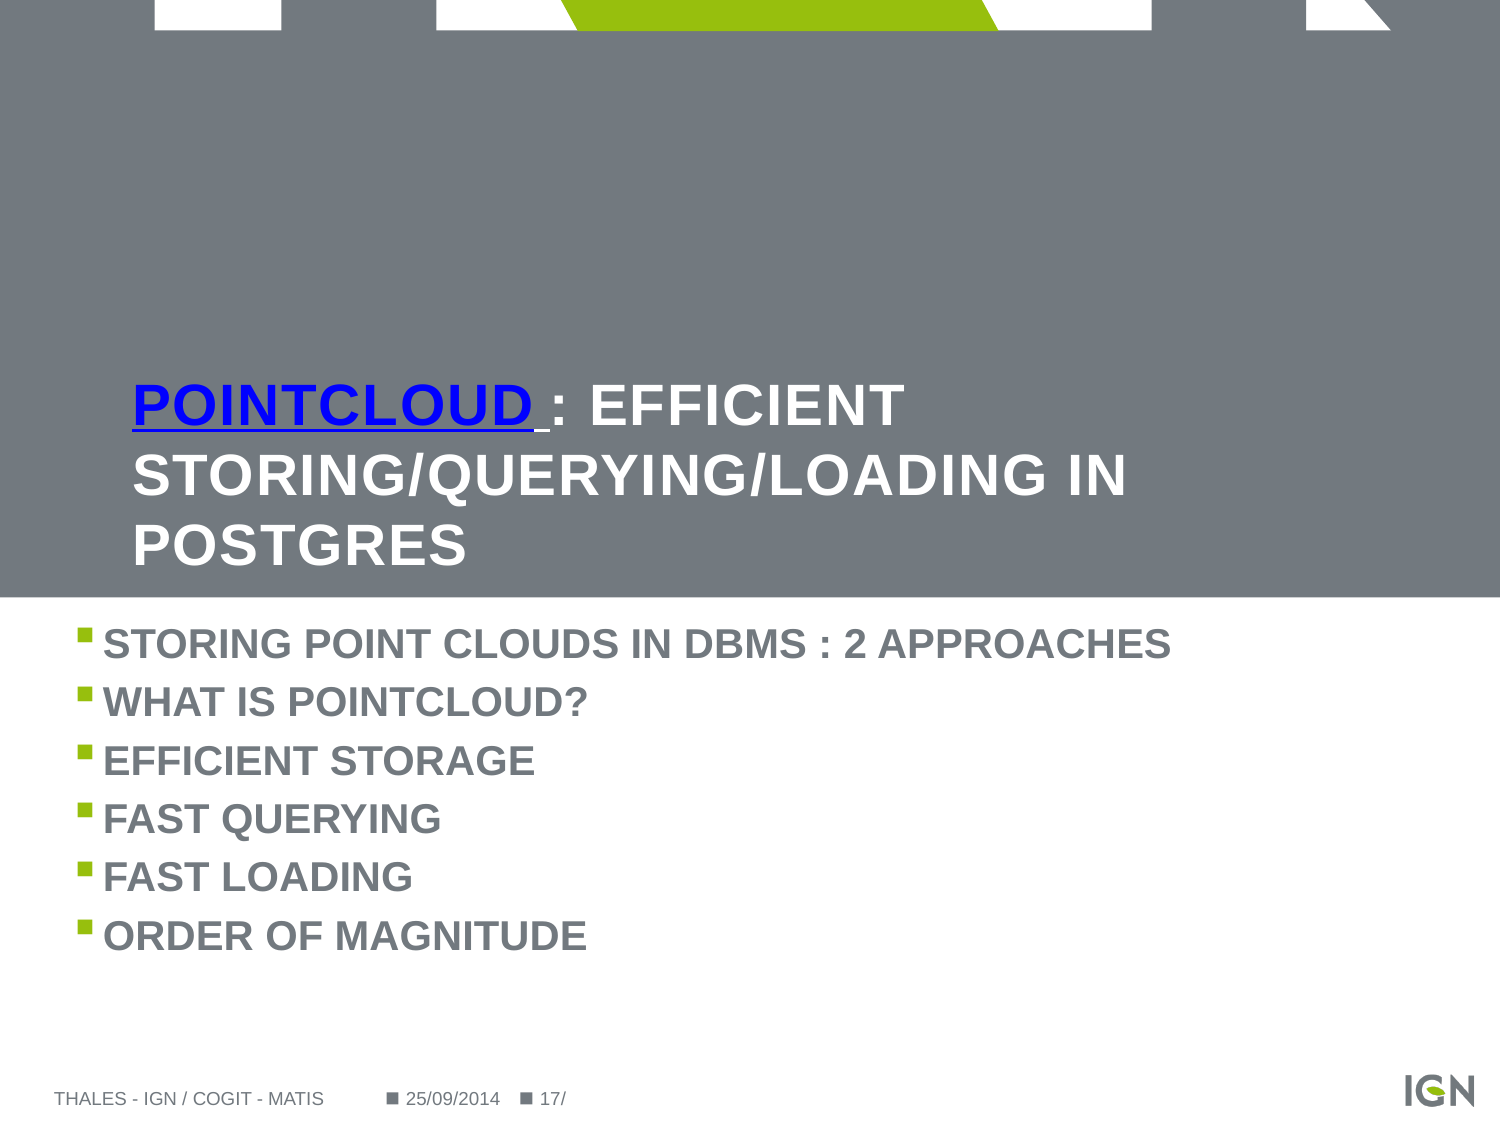

# PointCloud : efficient  storing/querying/Loading in postgres
Storing point clouds in DBMS : 2 approaches
What is PointCloud?
Efficient storage
FAST querying
FAST loading
Order of magnitude

Thales - IGN / COGIT - MATIS
25/09/2014
17/